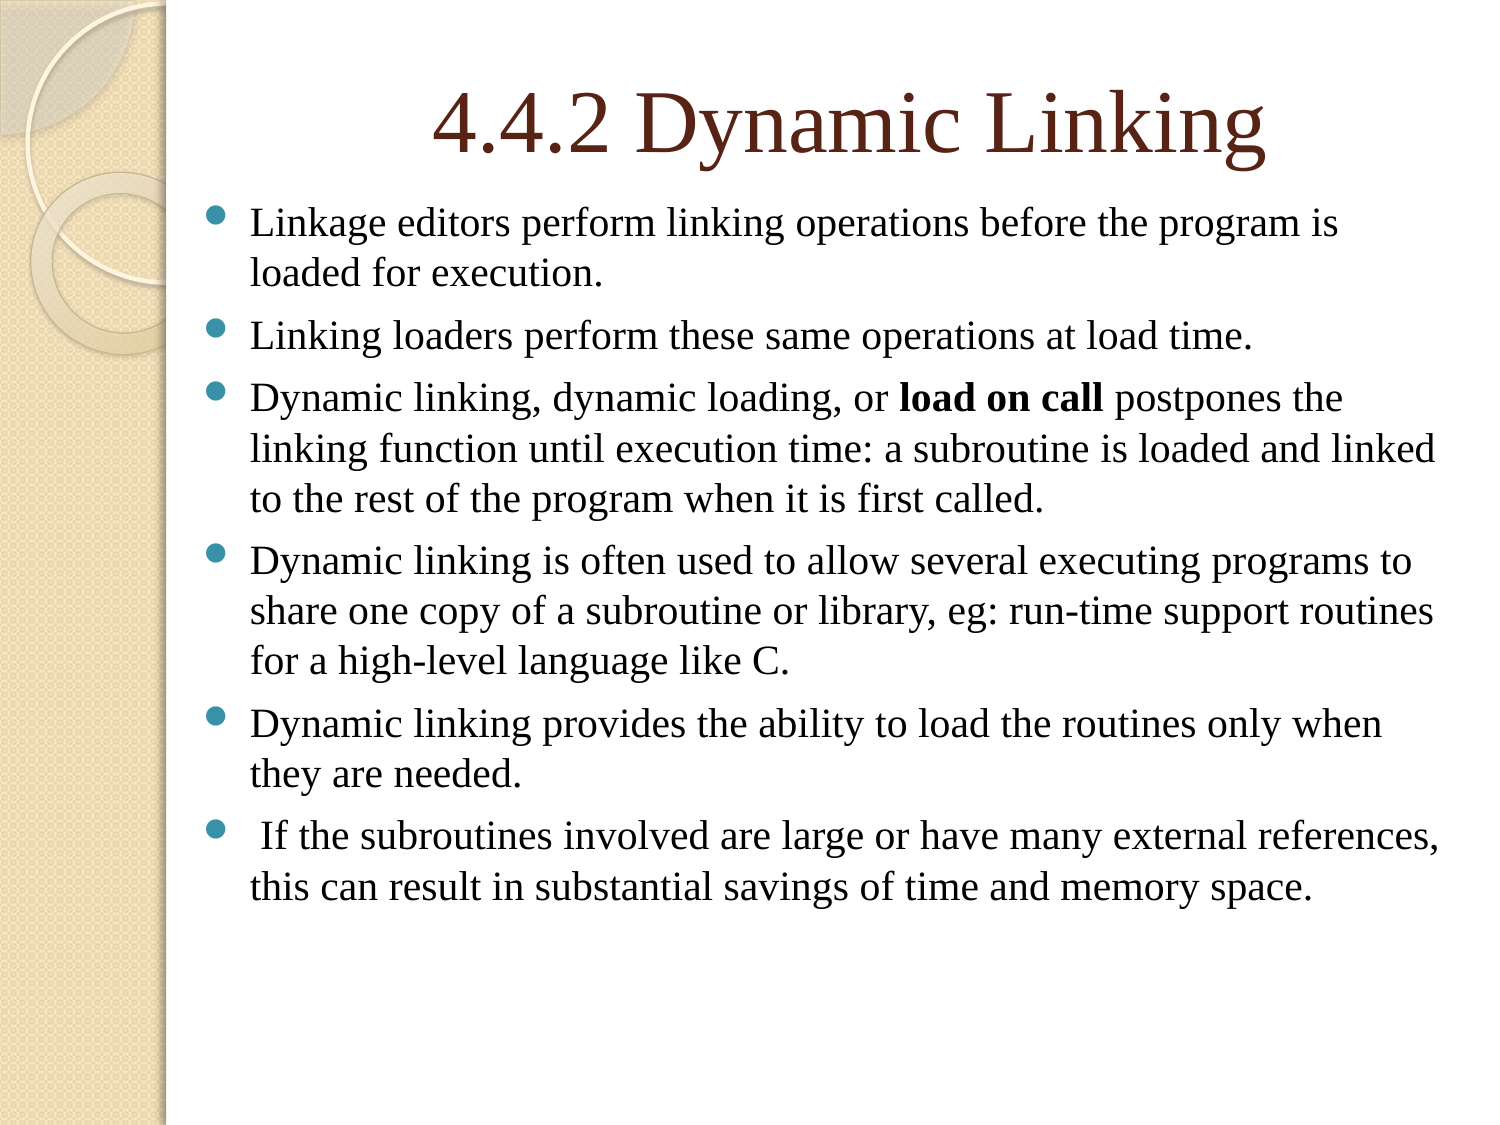

# 4.4.2 Dynamic Linking
Linkage editors perform linking operations before the program is loaded for execution.
Linking loaders perform these same operations at load time.
Dynamic linking, dynamic loading, or load on call postpones the linking function until execution time: a subroutine is loaded and linked to the rest of the program when it is first called.
Dynamic linking is often used to allow several executing programs to share one copy of a subroutine or library, eg: run-time support routines for a high-level language like C.
Dynamic linking provides the ability to load the routines only when they are needed.
 If the subroutines involved are large or have many external references, this can result in substantial savings of time and memory space.